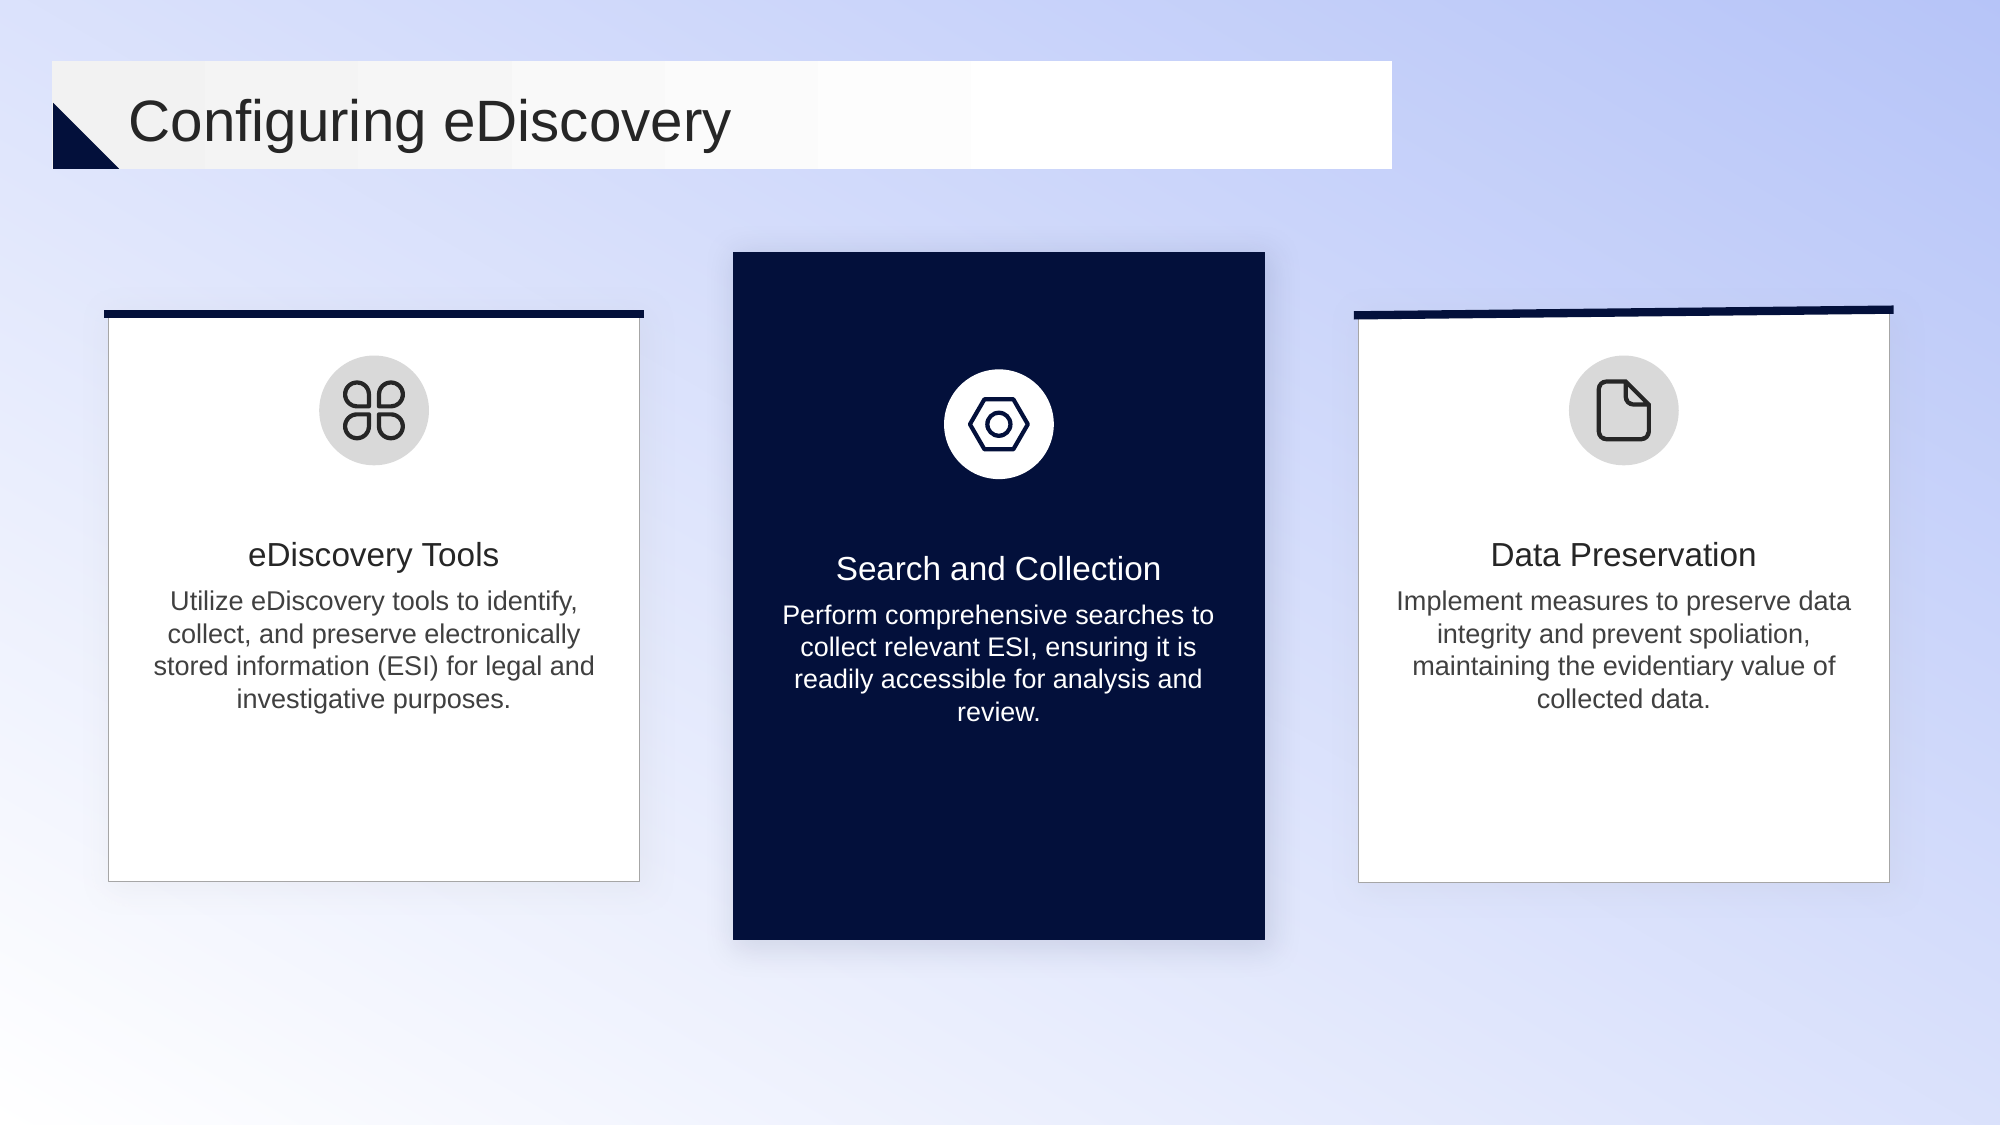

Configuring eDiscovery

eDiscovery Tools
Data Preservation
Search and Collection
Utilize eDiscovery tools to identify, collect, and preserve electronically stored information (ESI) for legal and investigative purposes.
Implement measures to preserve data integrity and prevent spoliation, maintaining the evidentiary value of collected data.
Perform comprehensive searches to collect relevant ESI, ensuring it is readily accessible for analysis and review.